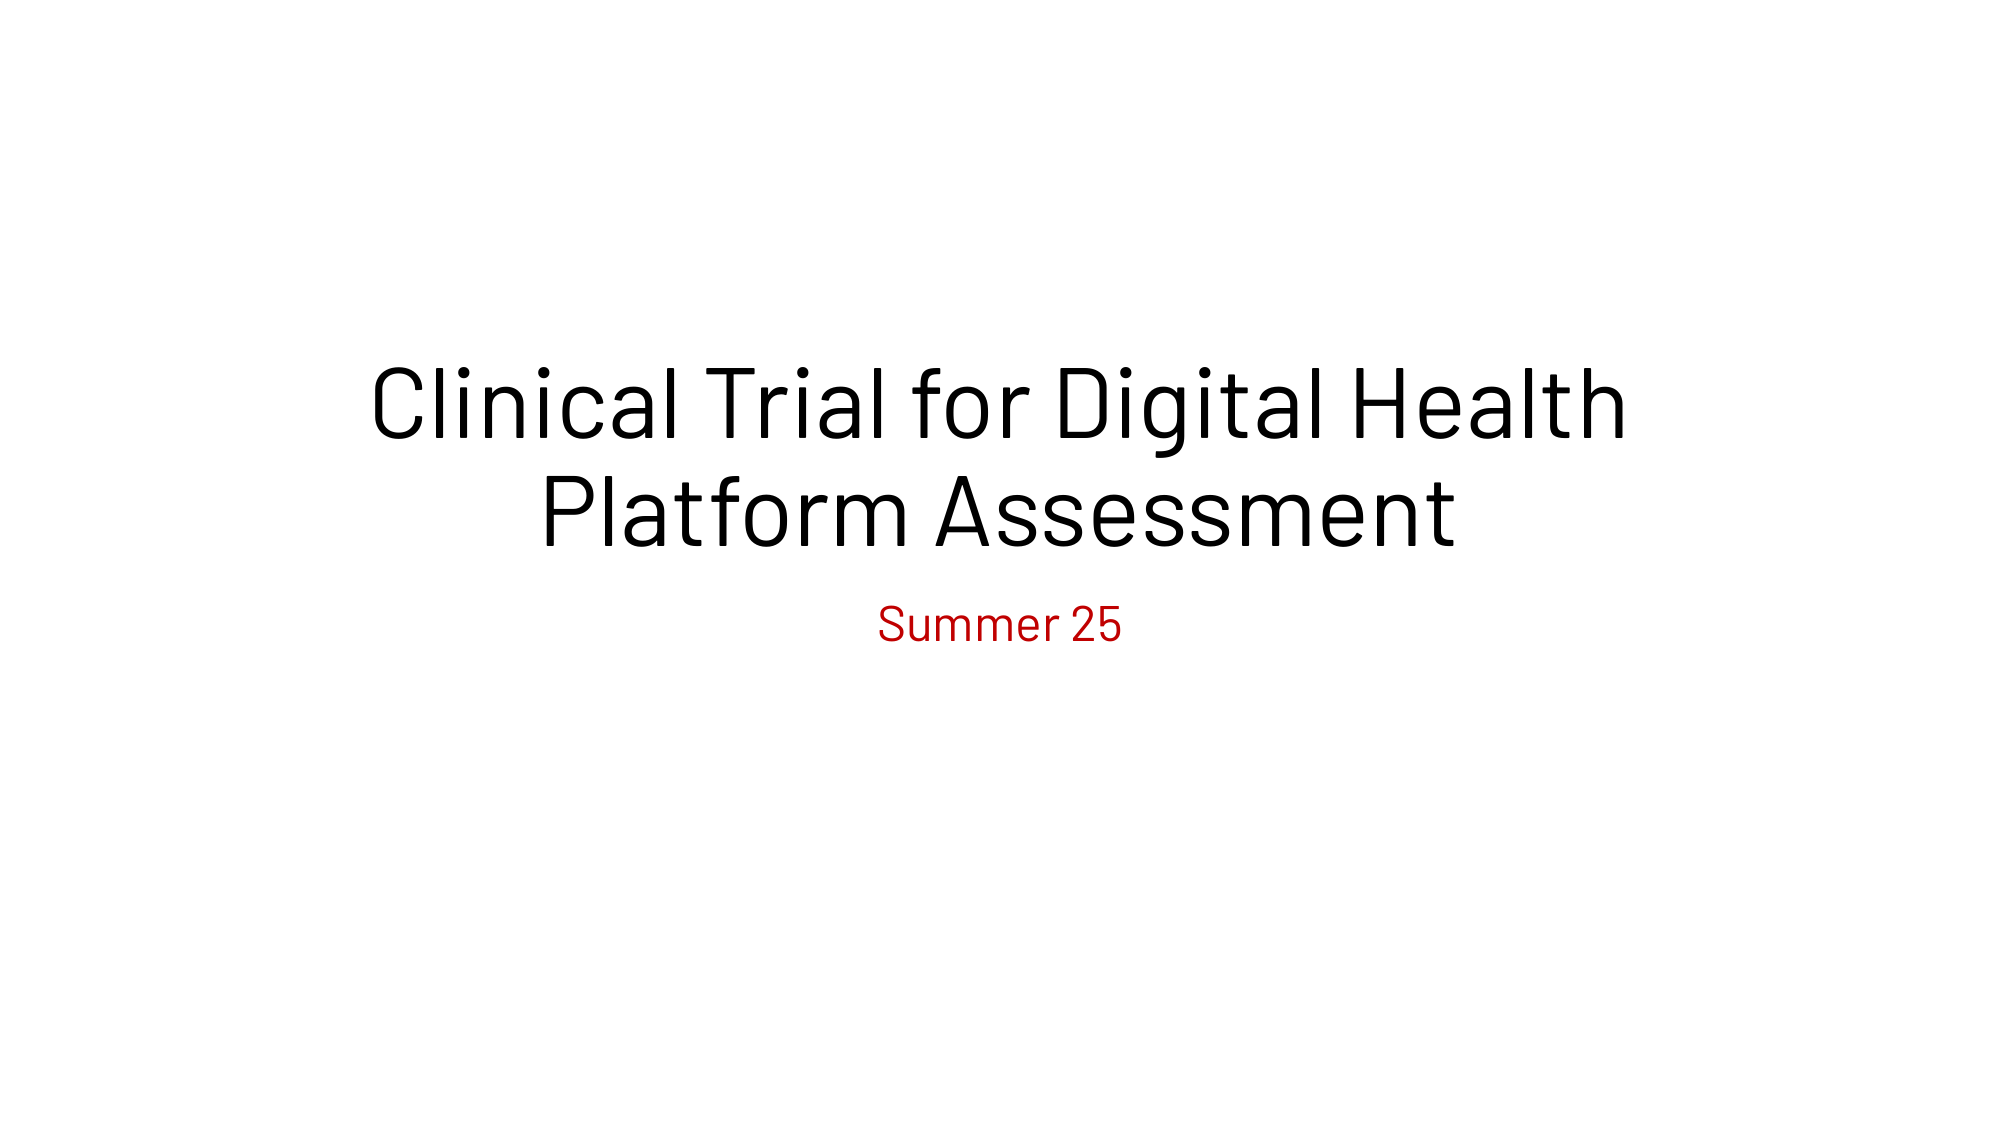

# Clinical Trial for Digital Health Platform Assessment
Summer 25